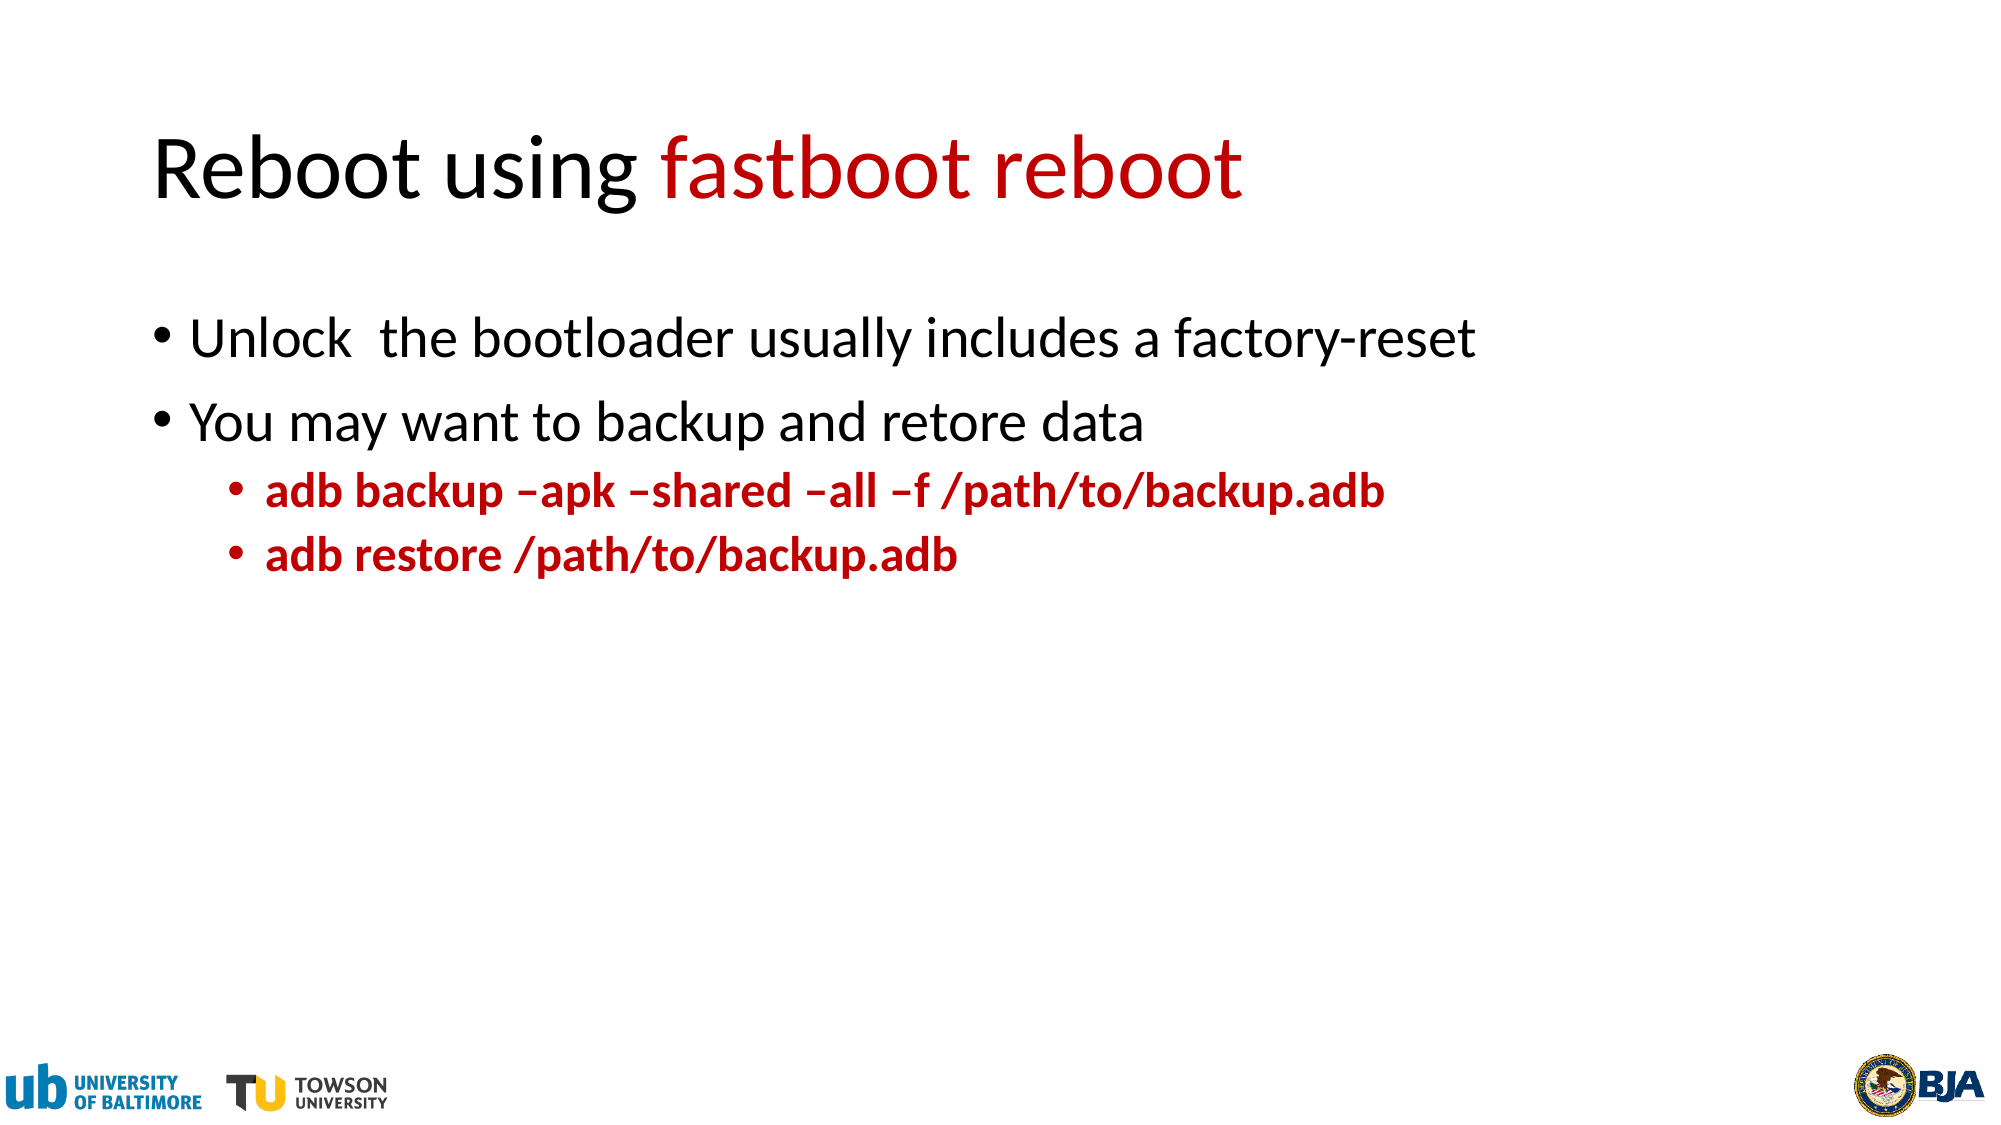

# Reboot using fastboot reboot
Unlock  the bootloader usually includes a factory-reset
You may want to backup and retore data
adb backup –apk –shared –all –f /path/to/backup.adb
adb restore /path/to/backup.adb